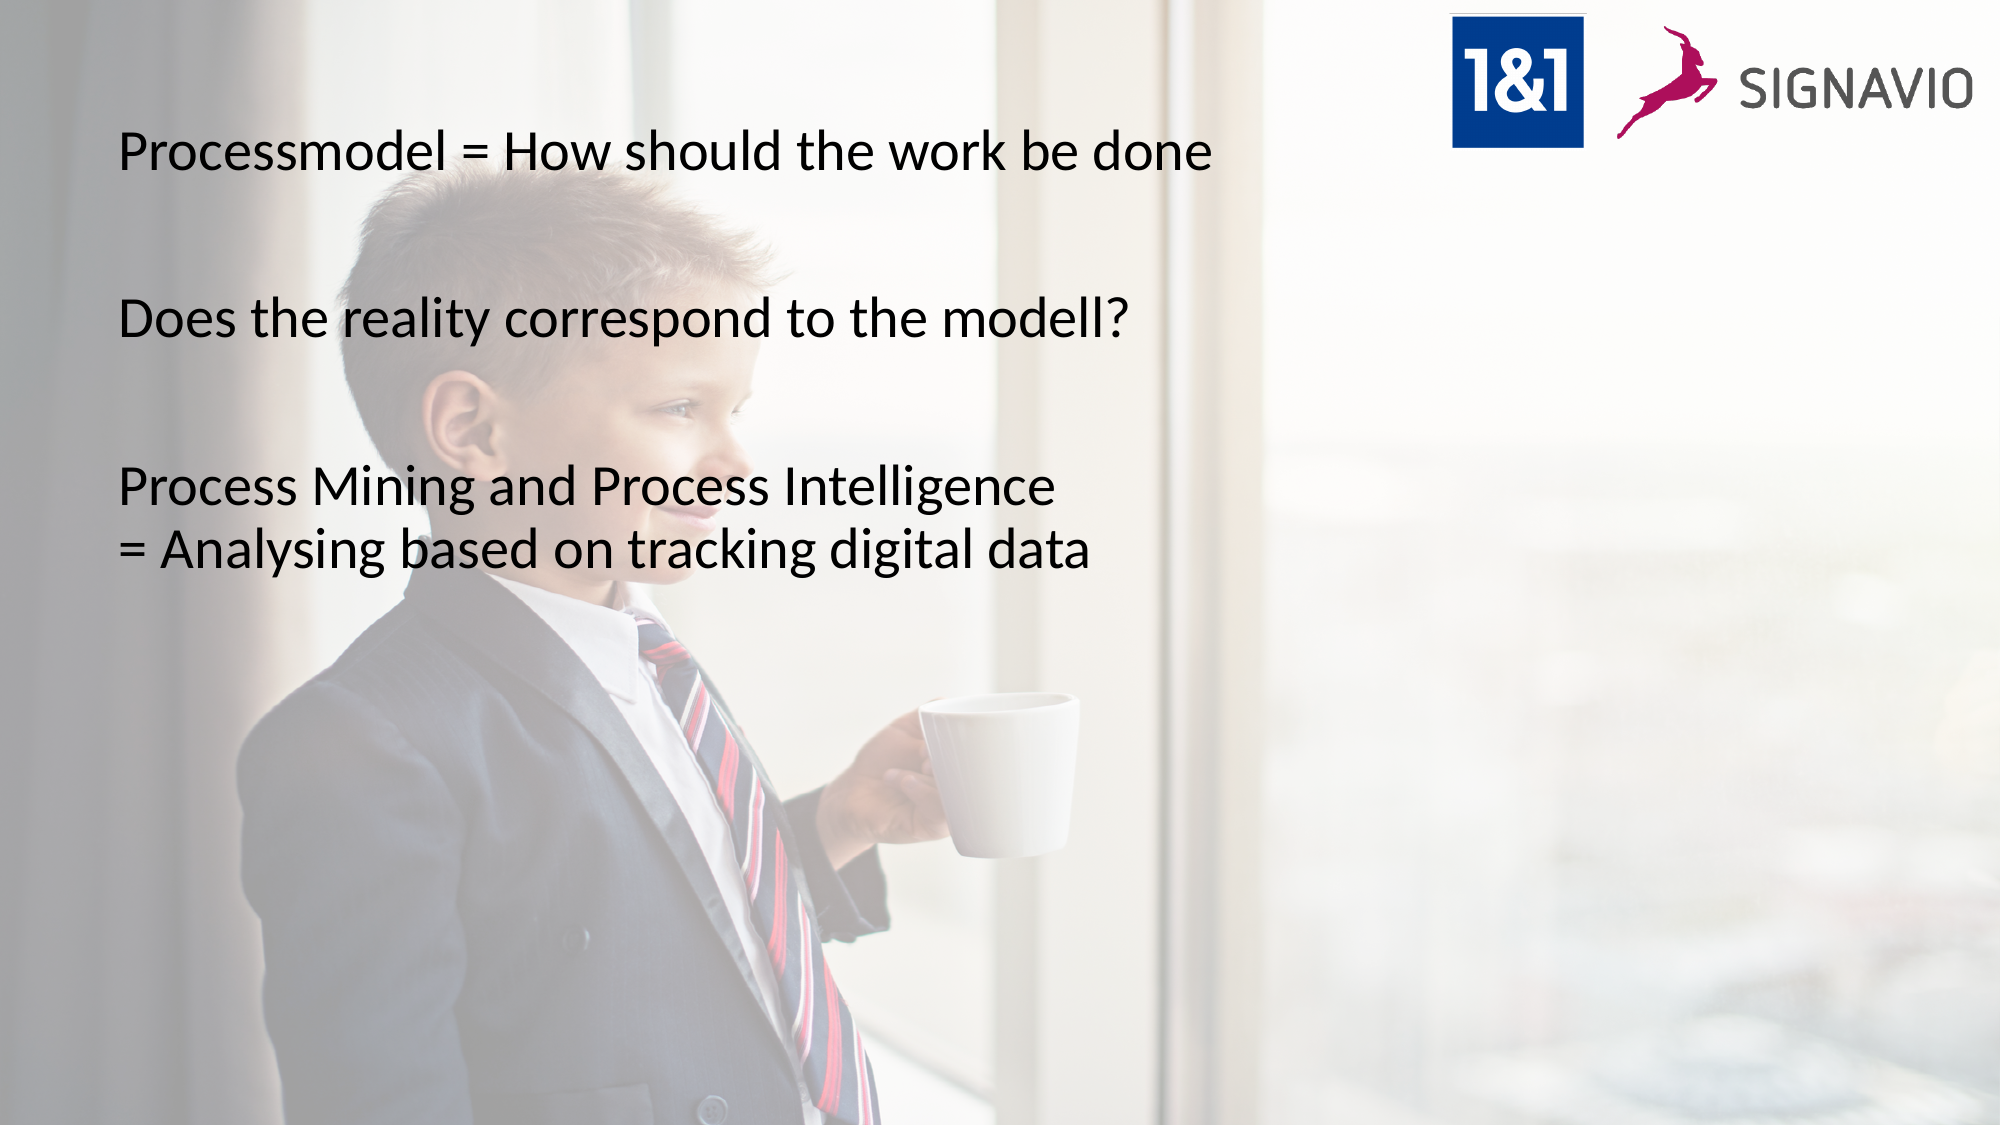

Processmodel = How should the work be done

Does the reality correspond to the modell?

Process Mining and Process Intelligence
= Analysing based on tracking digital data